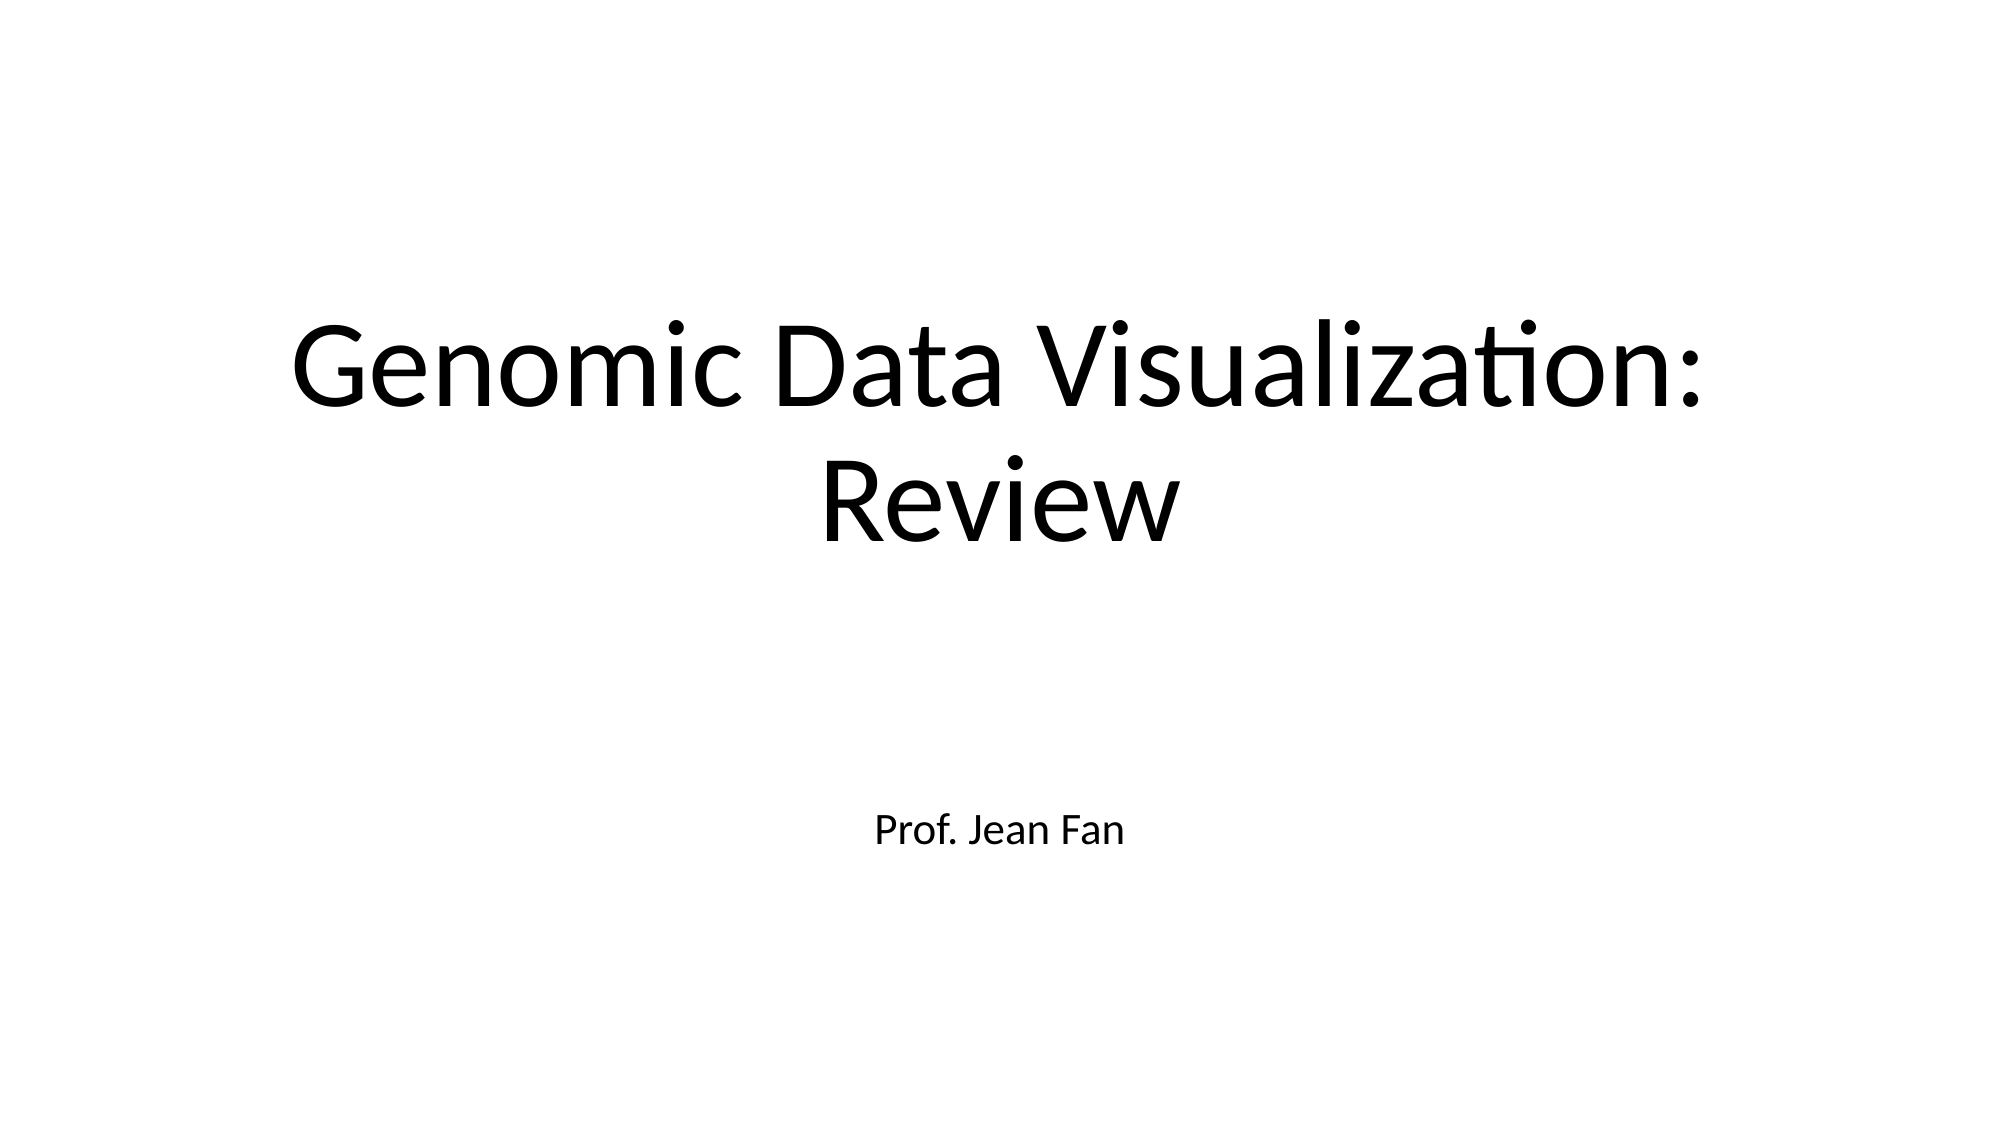

# Genomic Data Visualization: Review

Prof. Jean Fan